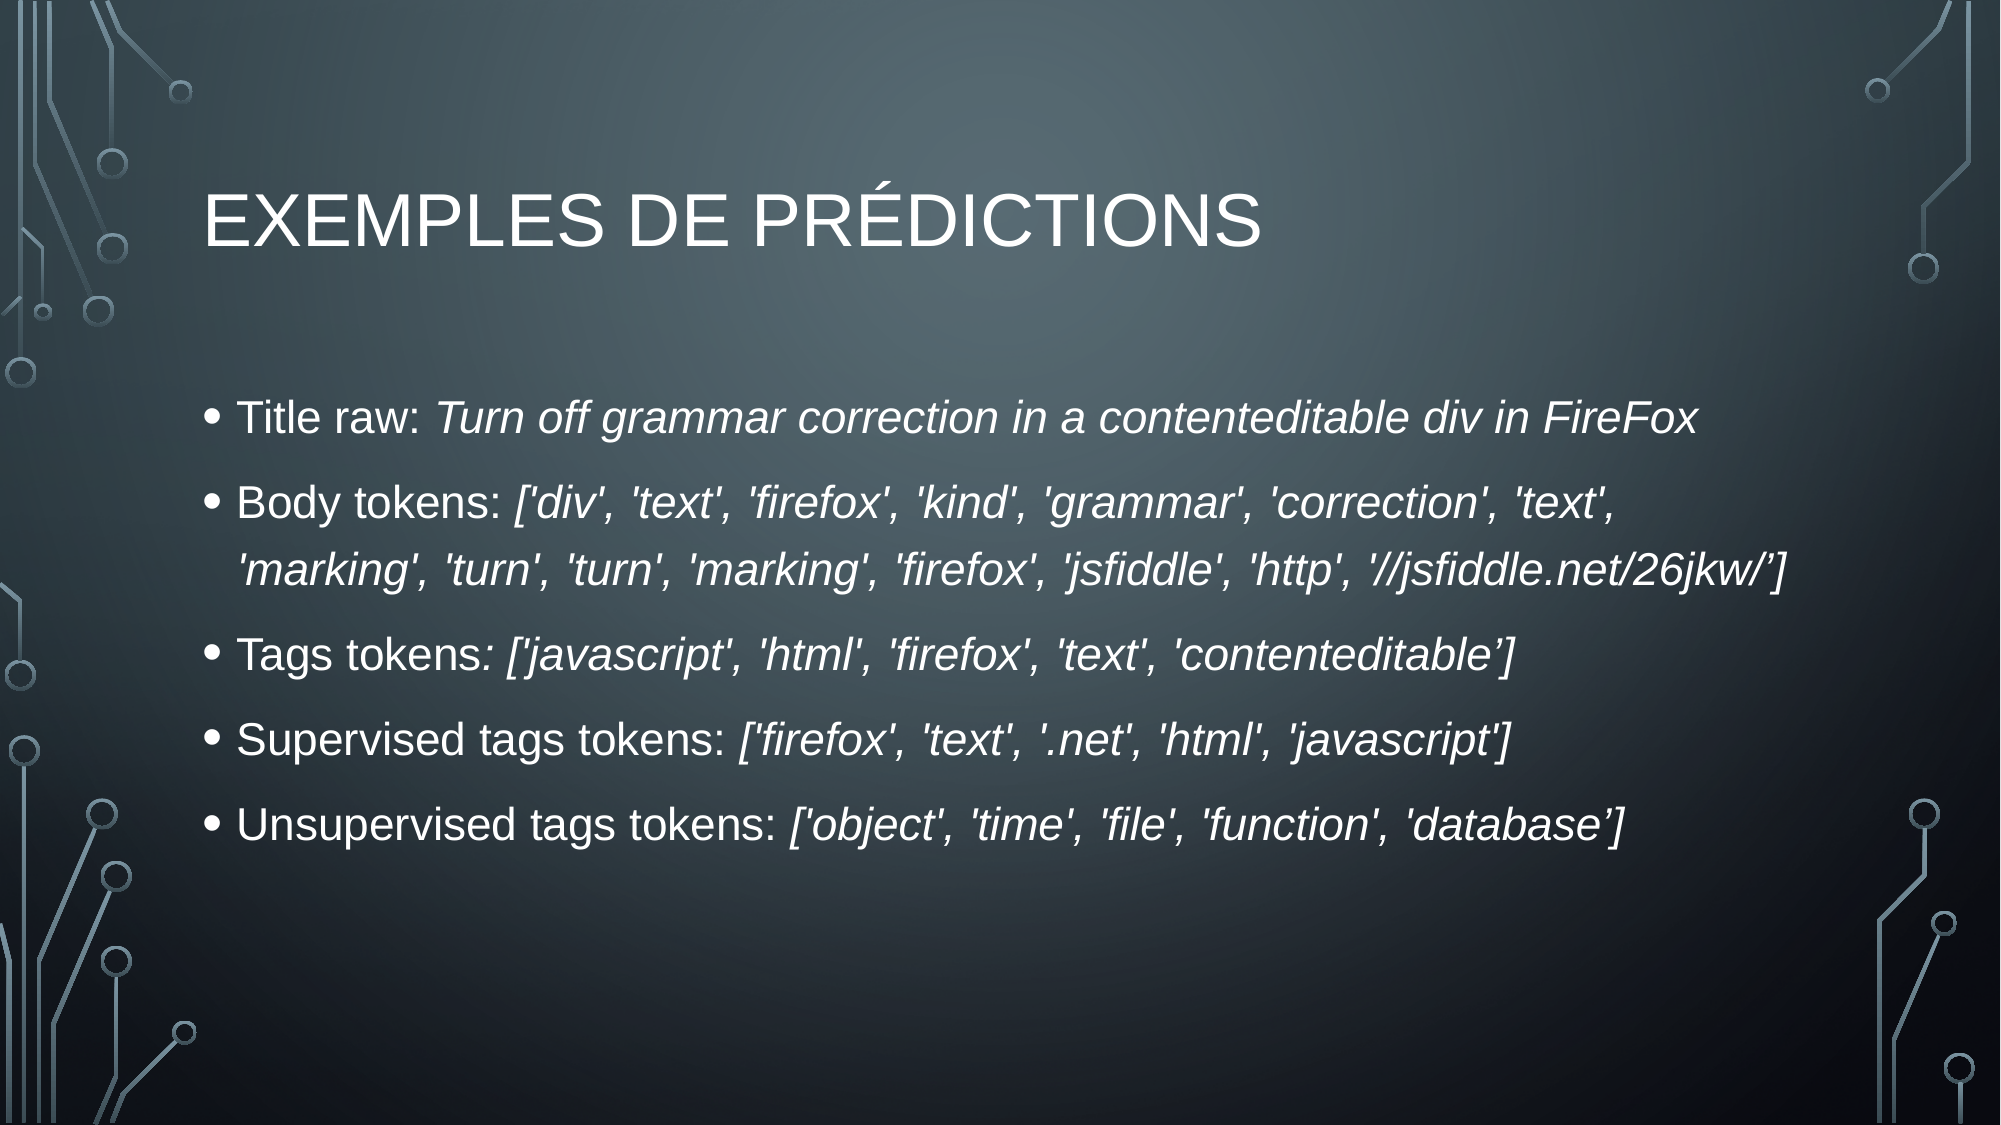

# Exemples de Prédictions
Title raw: Turn off grammar correction in a contenteditable div in FireFox
Body tokens: ['div', 'text', 'firefox', 'kind', 'grammar', 'correction', 'text', 'marking', 'turn', 'turn', 'marking', 'firefox', 'jsfiddle', 'http', '//jsfiddle.net/26jkw/’]
Tags tokens: ['javascript', 'html', 'firefox', 'text', 'contenteditable’]
Supervised tags tokens: ['firefox', 'text', '.net', 'html', 'javascript']
Unsupervised tags tokens: ['object', 'time', 'file', 'function', 'database’]